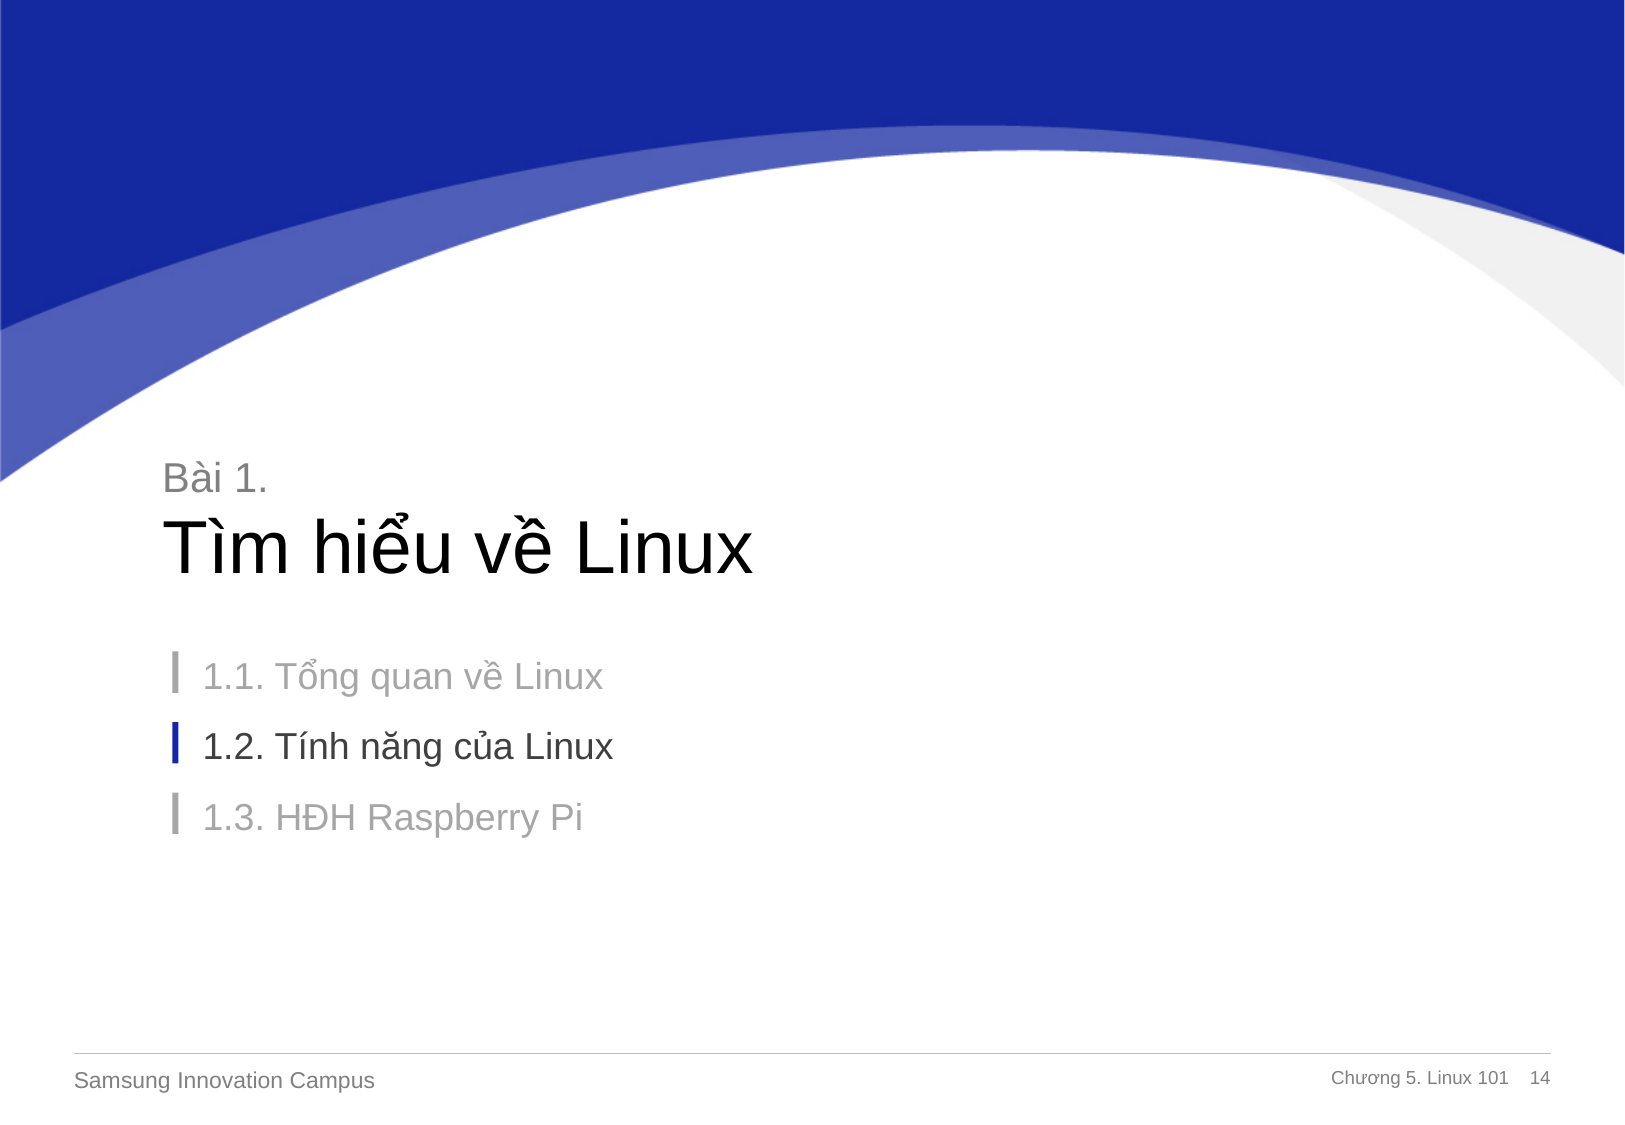

Bài 1.
Tìm hiểu về Linux

1.1. Tổng quan về Linux

1.2. Tính năng của Linux

1.3. HĐH Raspberry Pi